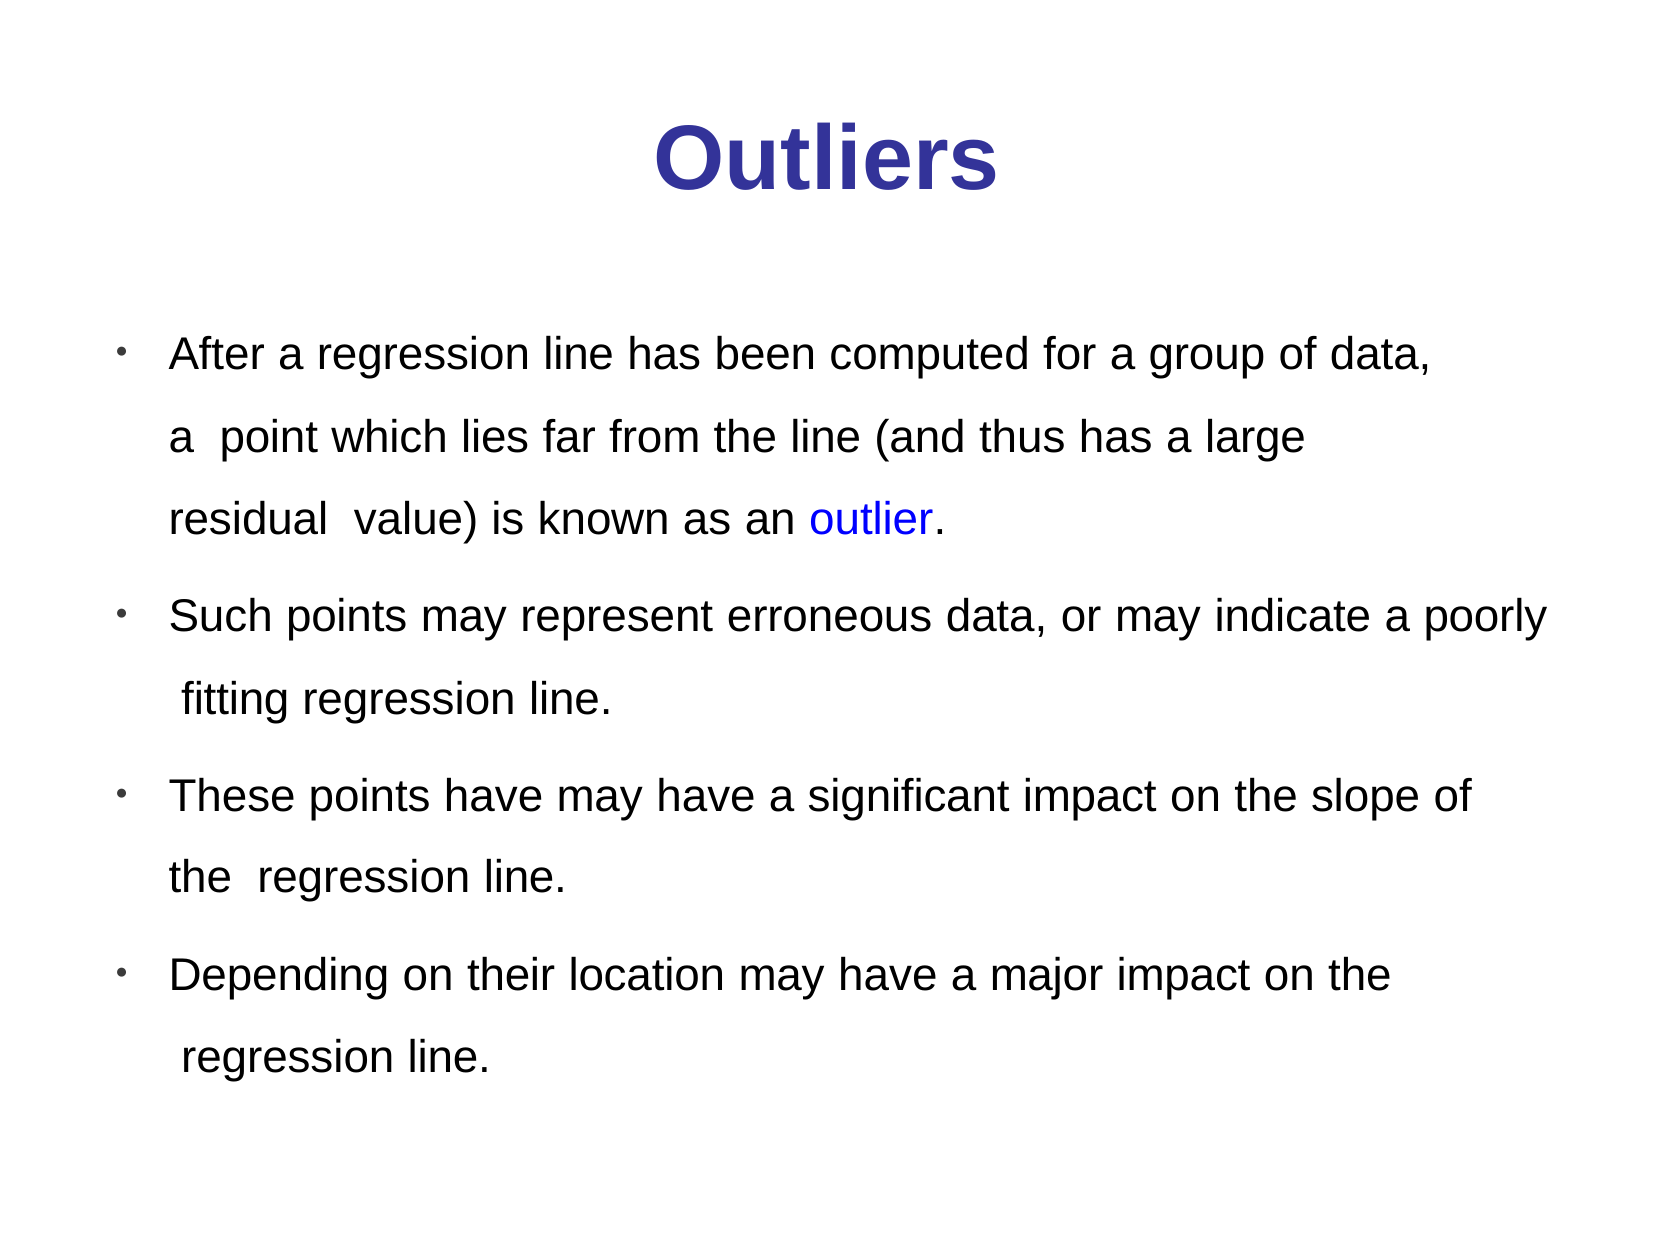

# Outliers
After a regression line has been computed for a group of data, a  point which lies far from the line (and thus has a large residual  value) is known as an outlier.
●
Such points may represent erroneous data, or may indicate a poorly  fitting regression line.
●
These points have may have a significant impact on the slope of the  regression line.
●
Depending on their location may have a major impact on the  regression line.
●